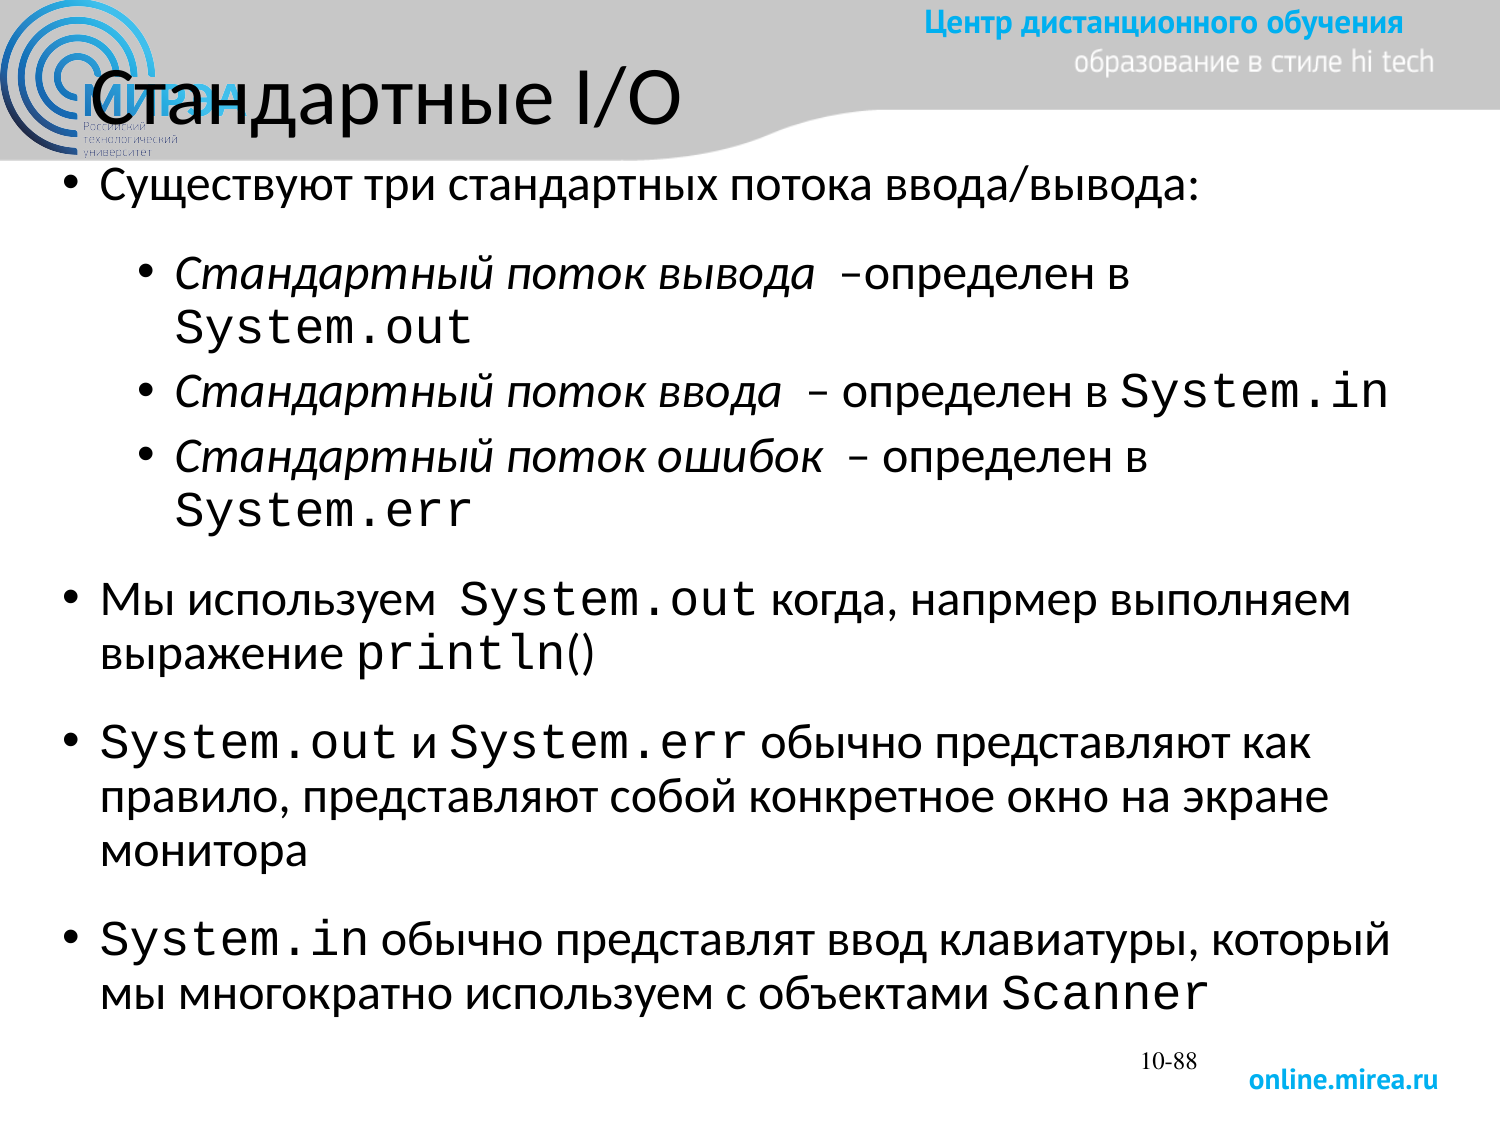

# Стандартные I/O
Существуют три стандартных потока ввода/вывода:
Стандартный поток вывода  –определен в System.out
Стандартный поток ввода  – определен в System.in
Стандартный поток ошибок  – определен в System.err
Мы используем  System.out когда, напрмер выполняем выражение println()
System.out и System.err обычно представляют как правило, представляют собой конкретное окно на экране монитора
System.in обычно представлят ввод клавиатуры, который мы многократно используем с объектами Scanner

10-88